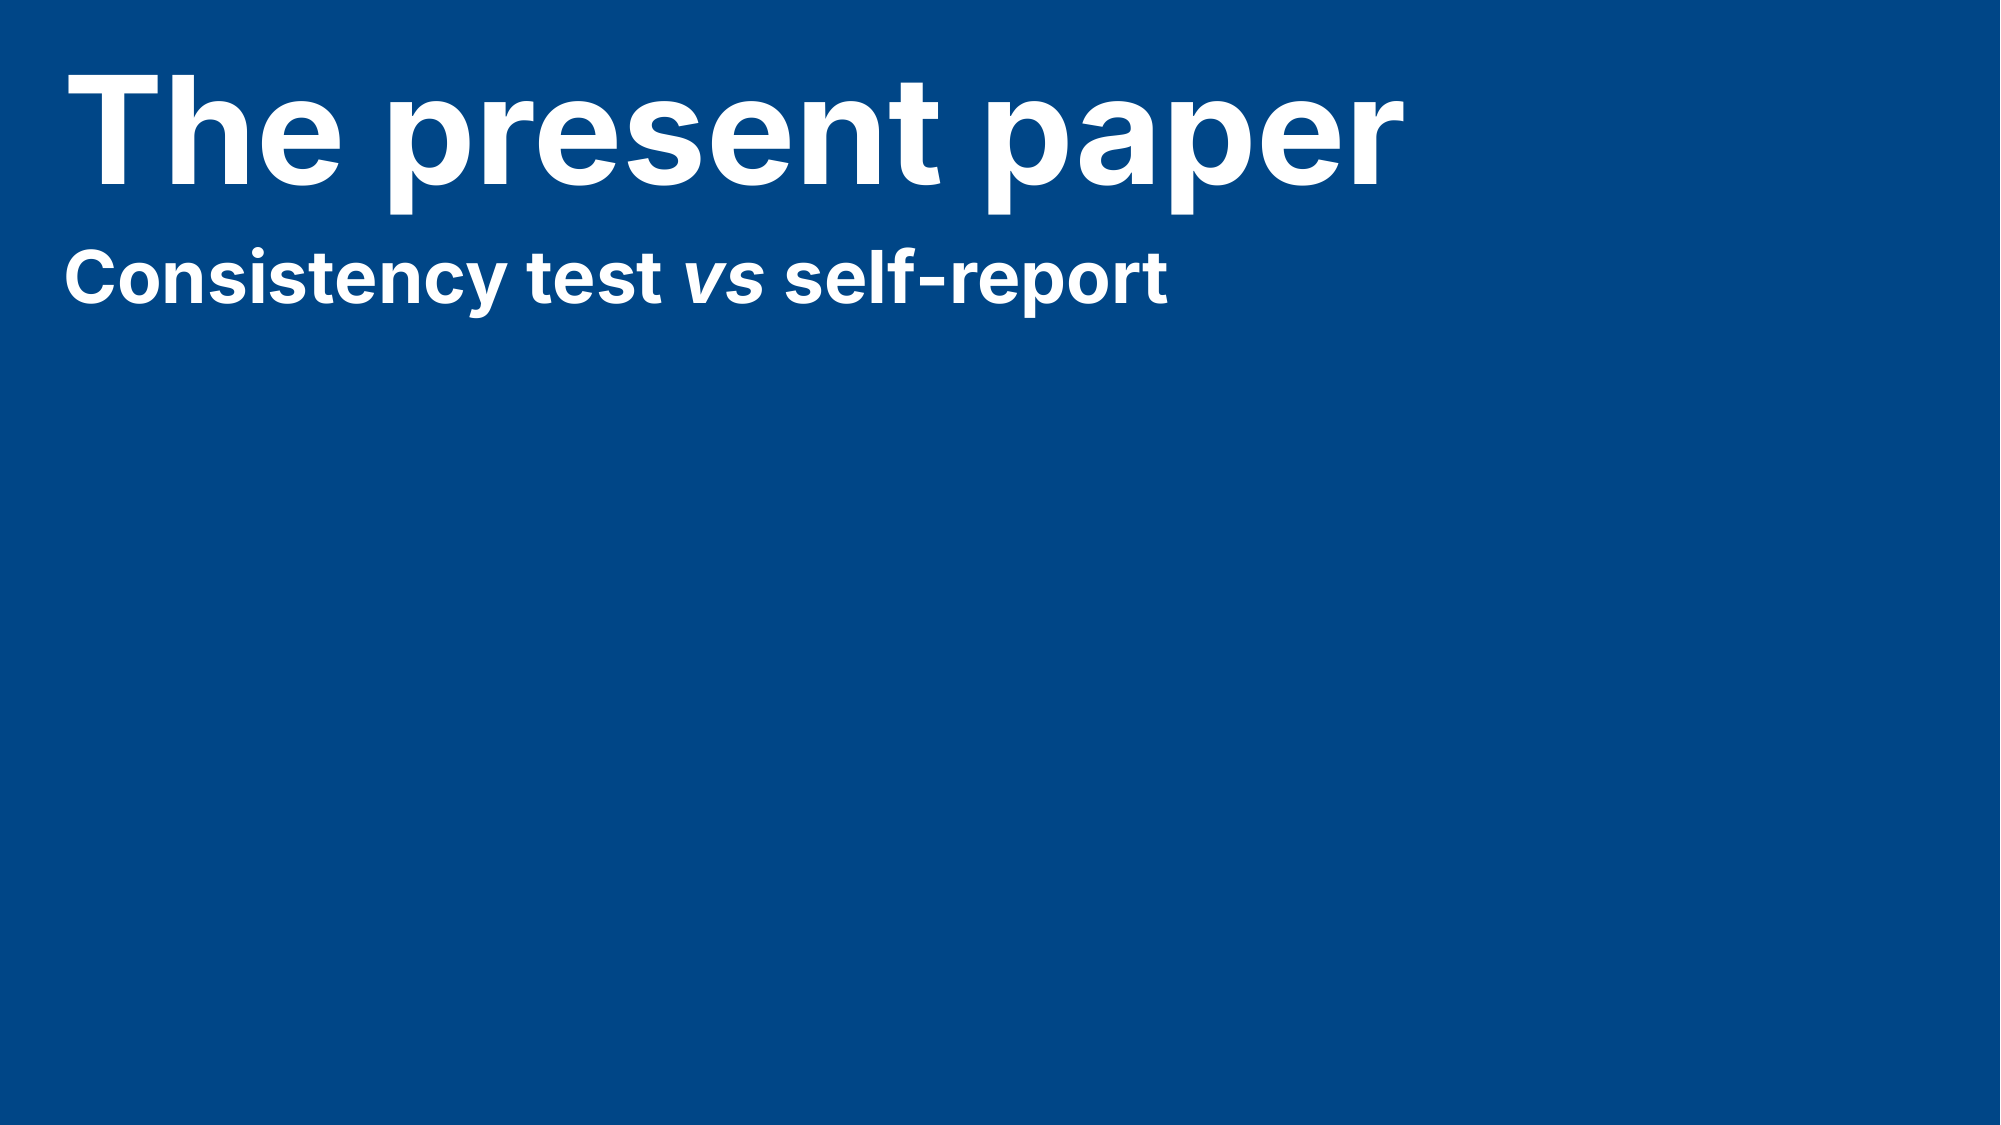

The present paper
# Consistency test vs self-report